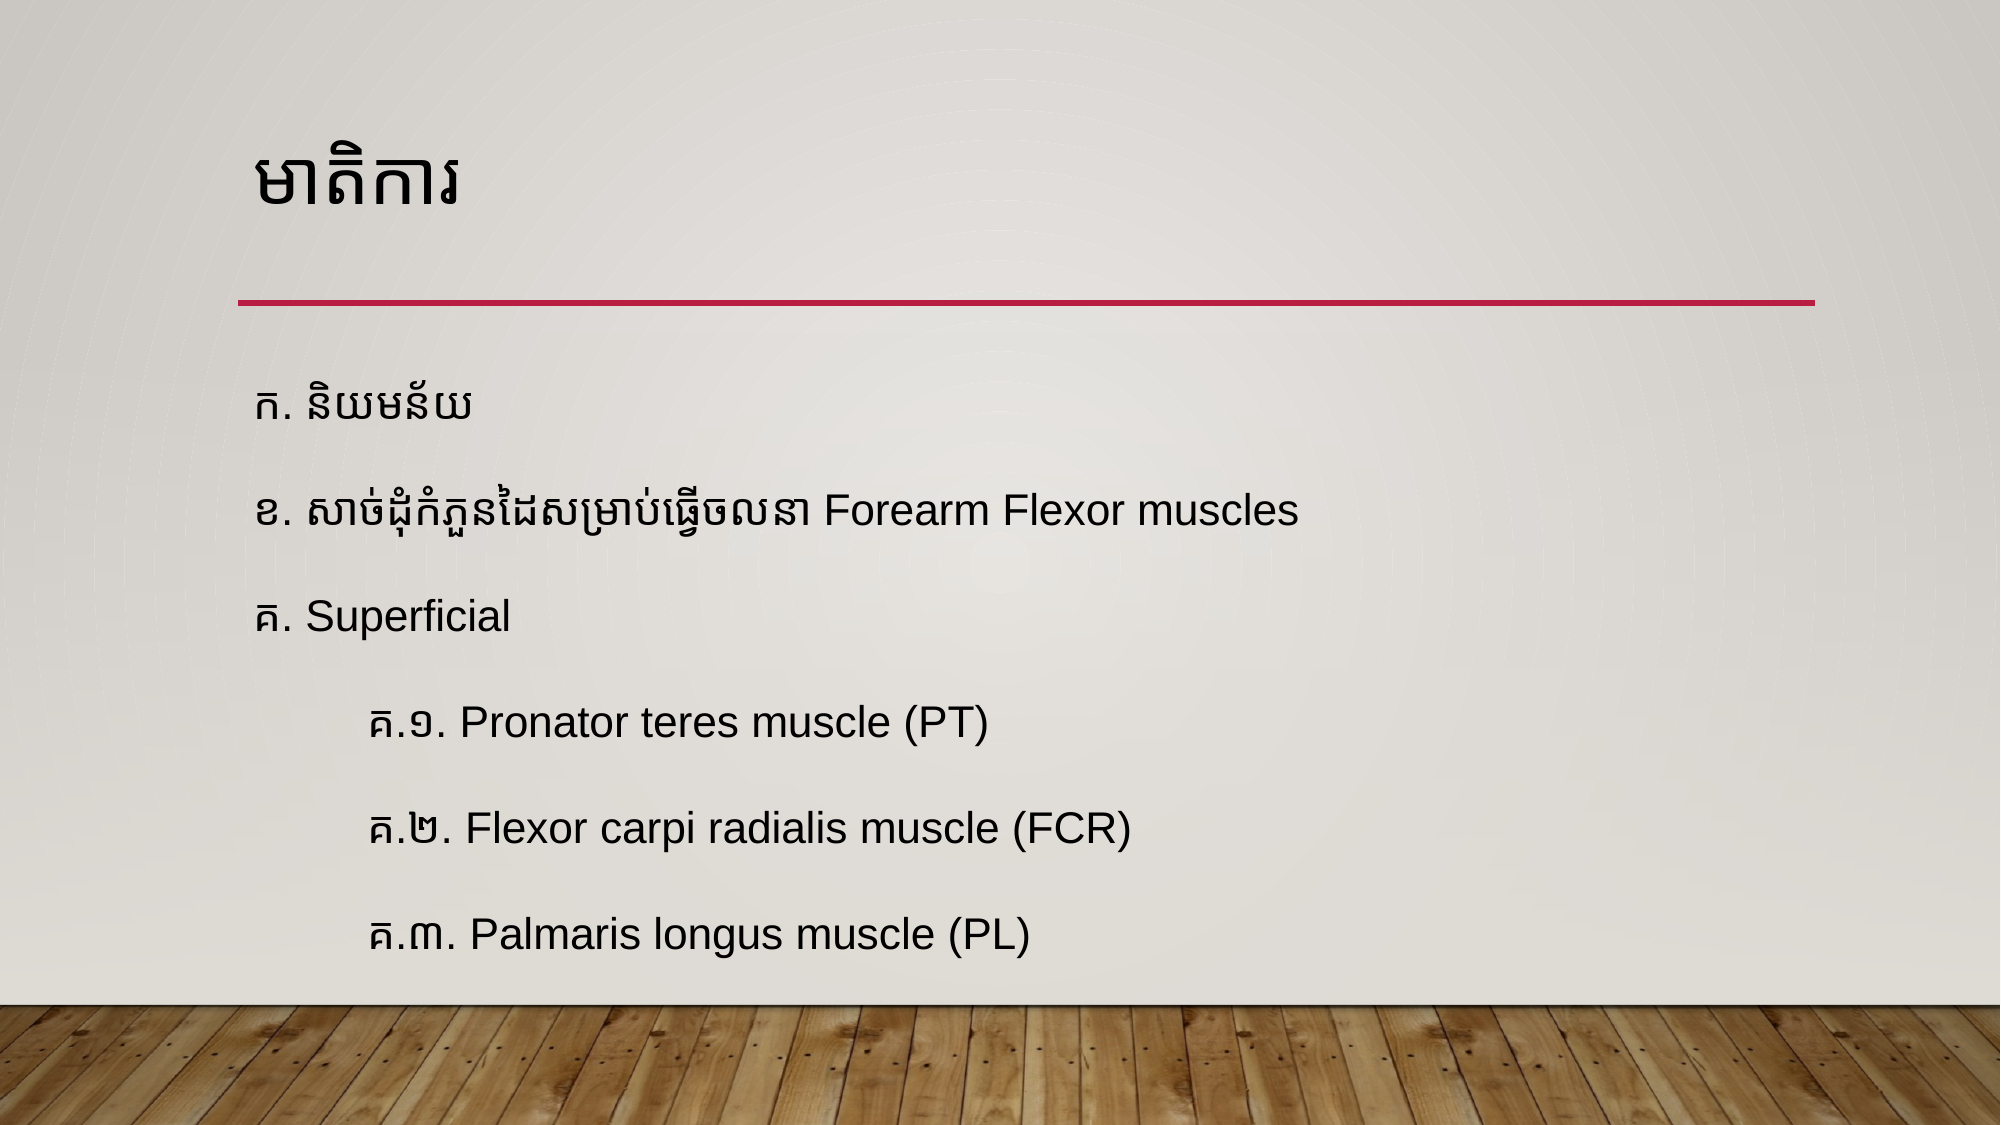

# មាតិការ
ក. និយមន័យ
ខ. សាច់ដុំកំភួនដៃសម្រាប់ធ្វើចលនា Forearm Flexor muscles
គ. Superficial
	គ.១. Pronator teres muscle (PT)
	គ.២. Flexor carpi radialis muscle (FCR)
	គ.៣. Palmaris longus muscle (PL)